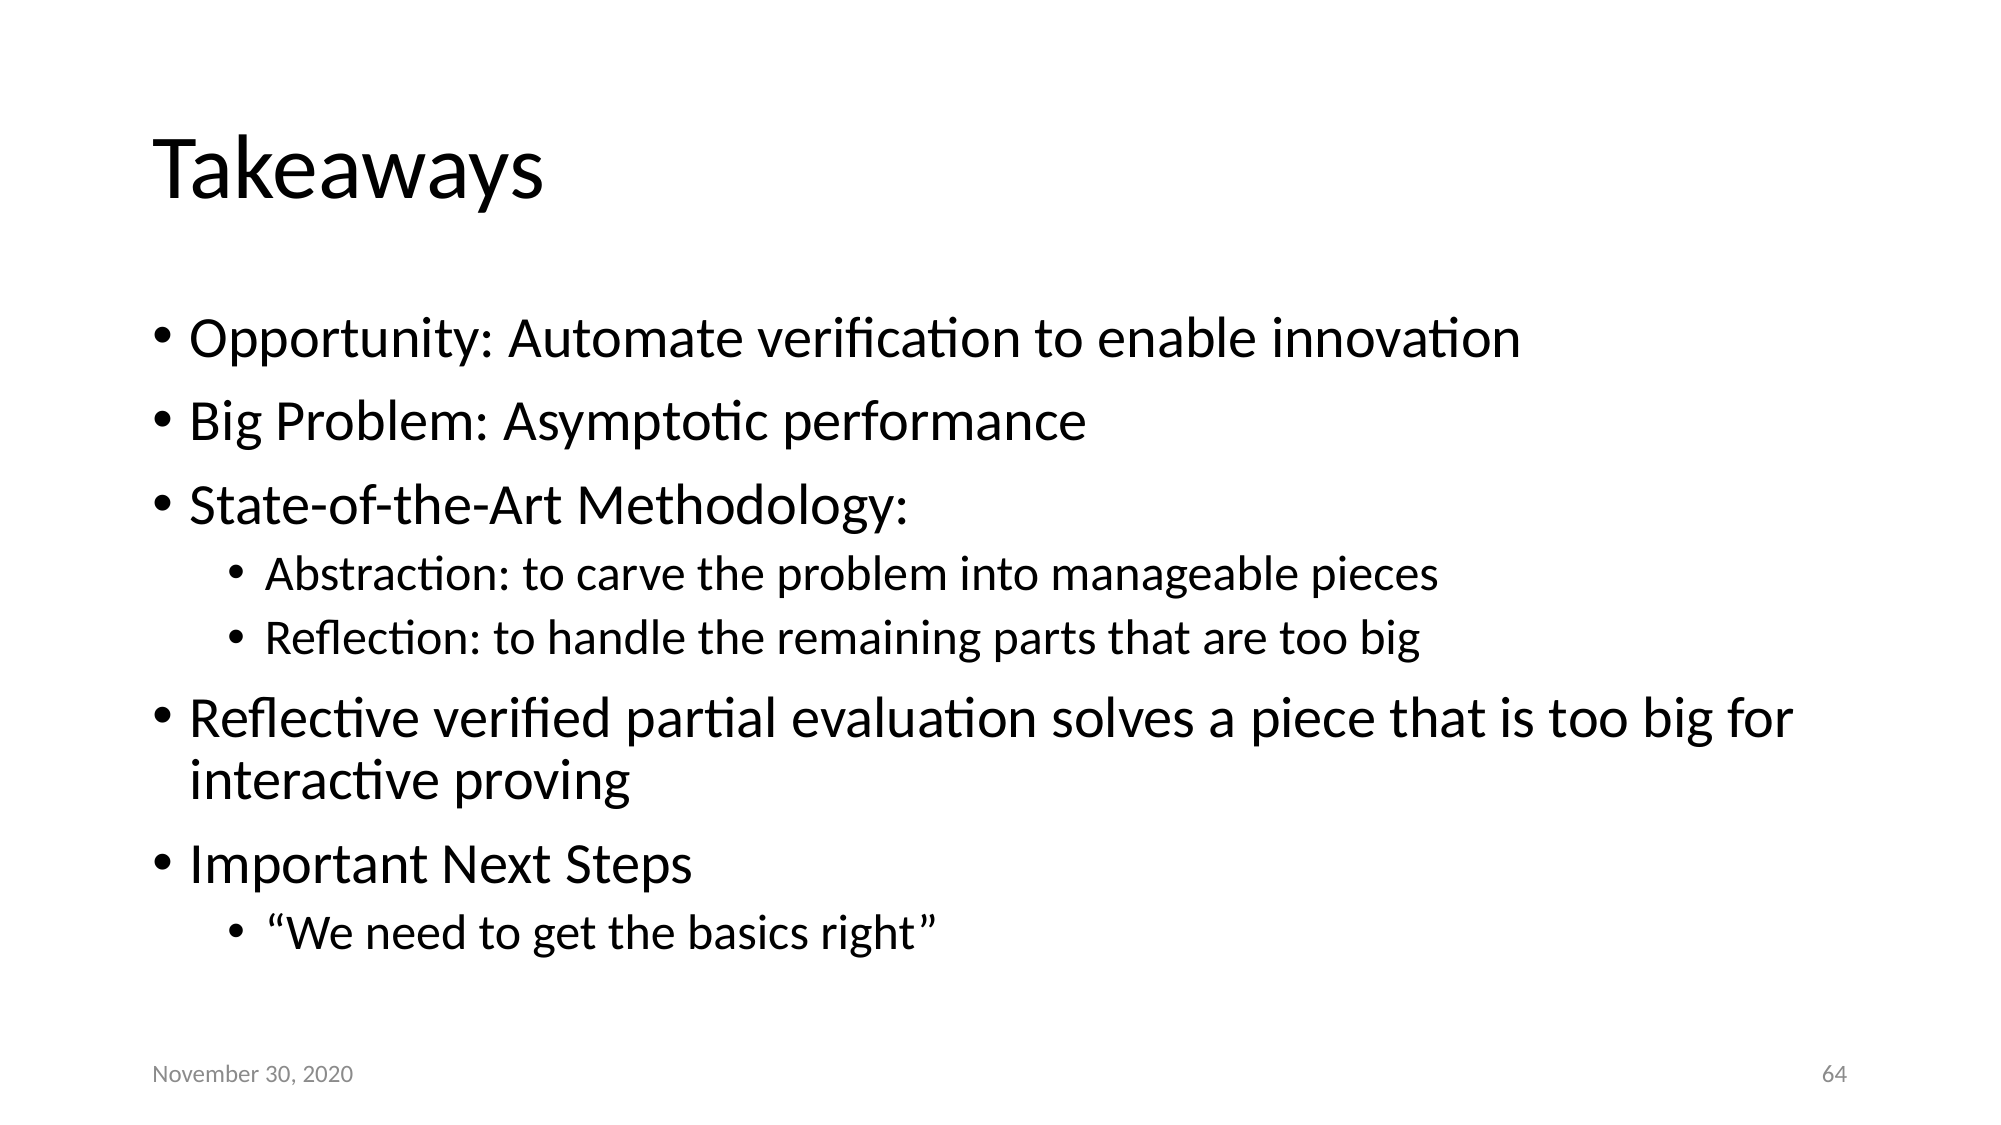

# Takeaways
Opportunity: Automate verification to enable innovation
Big Problem: Asymptotic performance
State-of-the-Art Methodology:
Abstraction: to carve the problem into manageable pieces
Reflection: to handle the remaining parts that are too big
Reflective verified partial evaluation solves a piece that is too big for interactive proving
Important Next Steps
“We need to get the basics right”

November 30, 2020
64